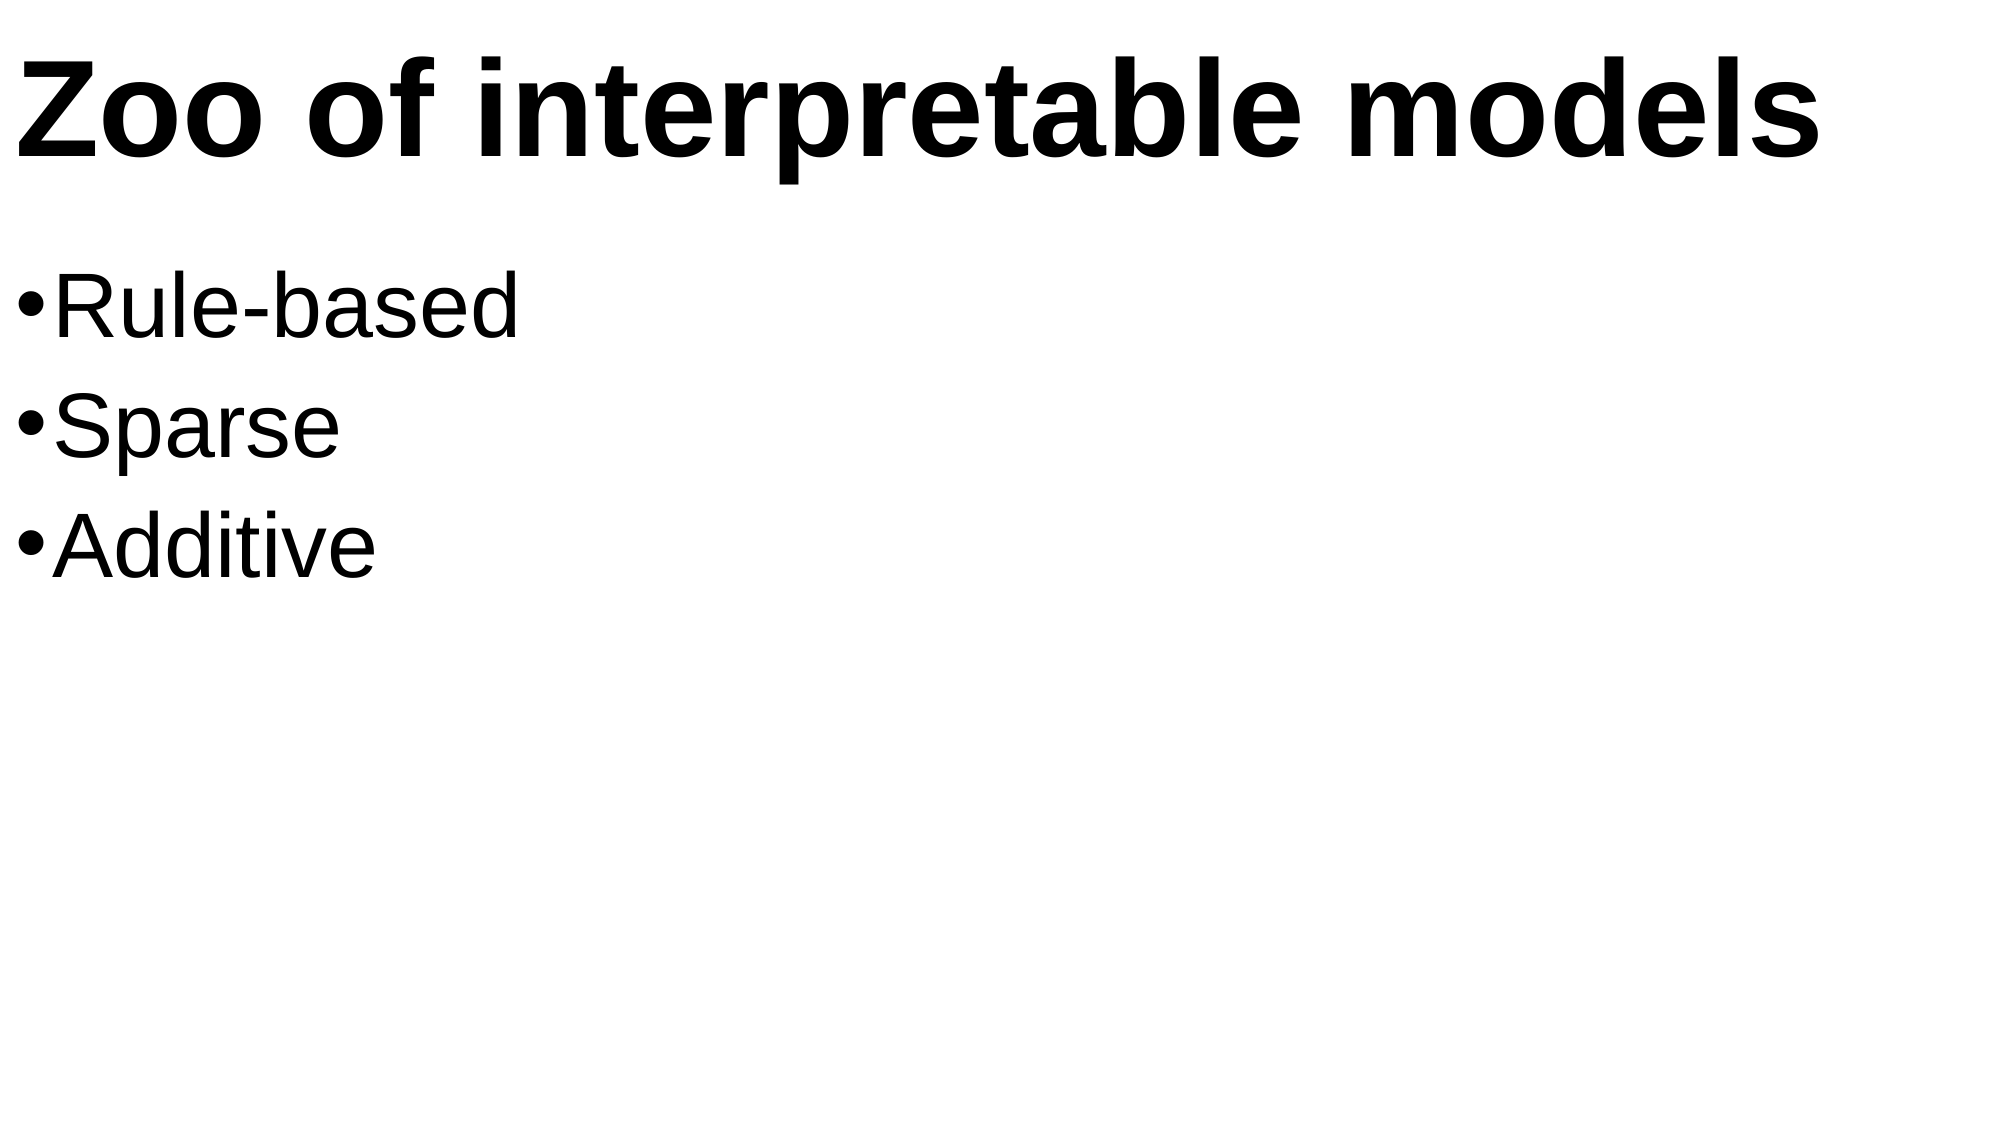

# Zoo of interpretable models
Rule-based
Sparse
Additive